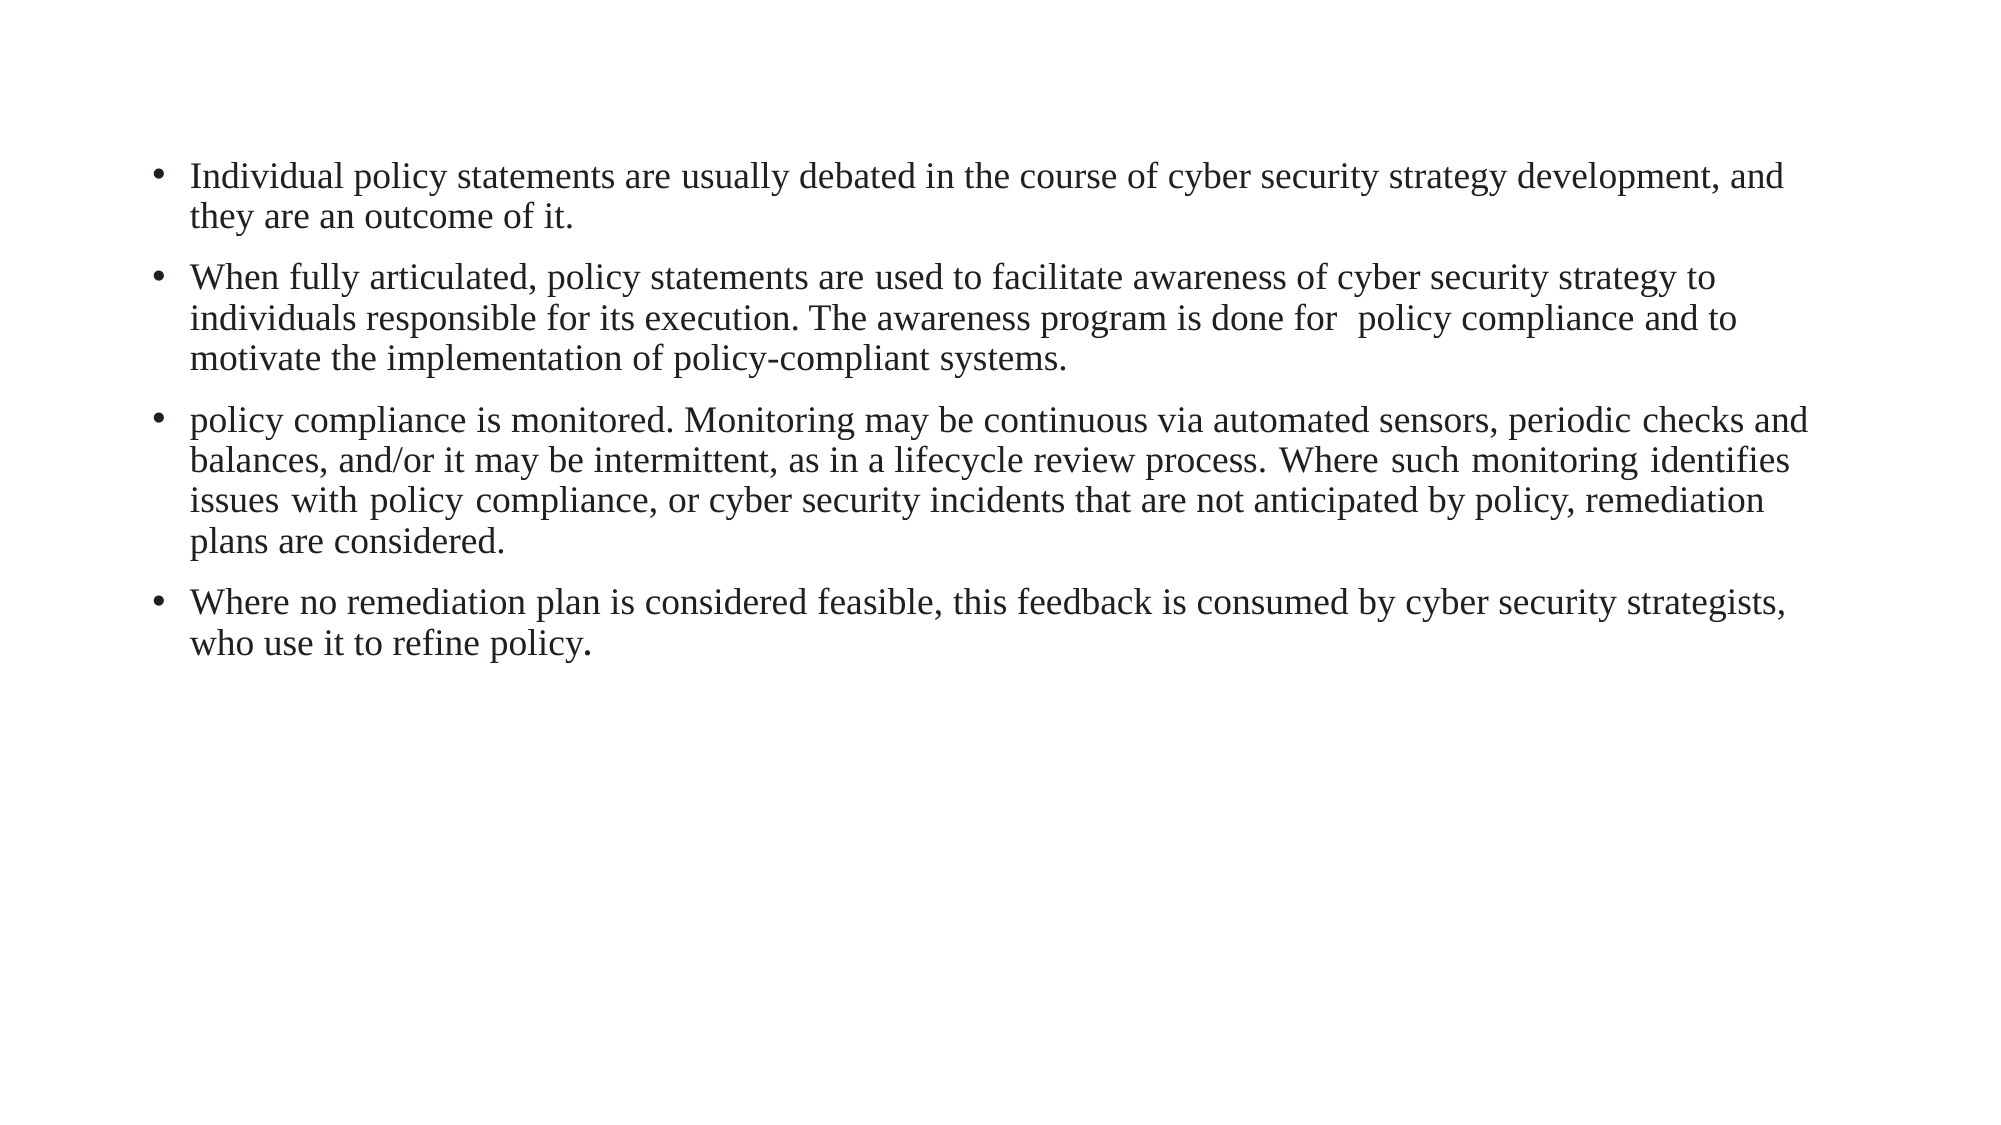

Individual policy statements are usually debated in the course of cyber security strategy development, and they are an outcome of it.
When fully articulated, policy statements are used to facilitate awareness of cyber security strategy to individuals responsible for its execution. The awareness program is done for  policy compliance and to motivate the implementation of policy-compliant systems.
policy compliance is monitored. Monitoring may be continuous via automated sensors, periodic checks and balances, and/or it may be intermittent, as in a lifecycle review process. Where such monitoring identifies issues with policy compliance, or cyber security incidents that are not anticipated by policy, remediation plans are considered.
Where no remediation plan is considered feasible, this feedback is consumed by cyber security strategists, who use it to refine policy.